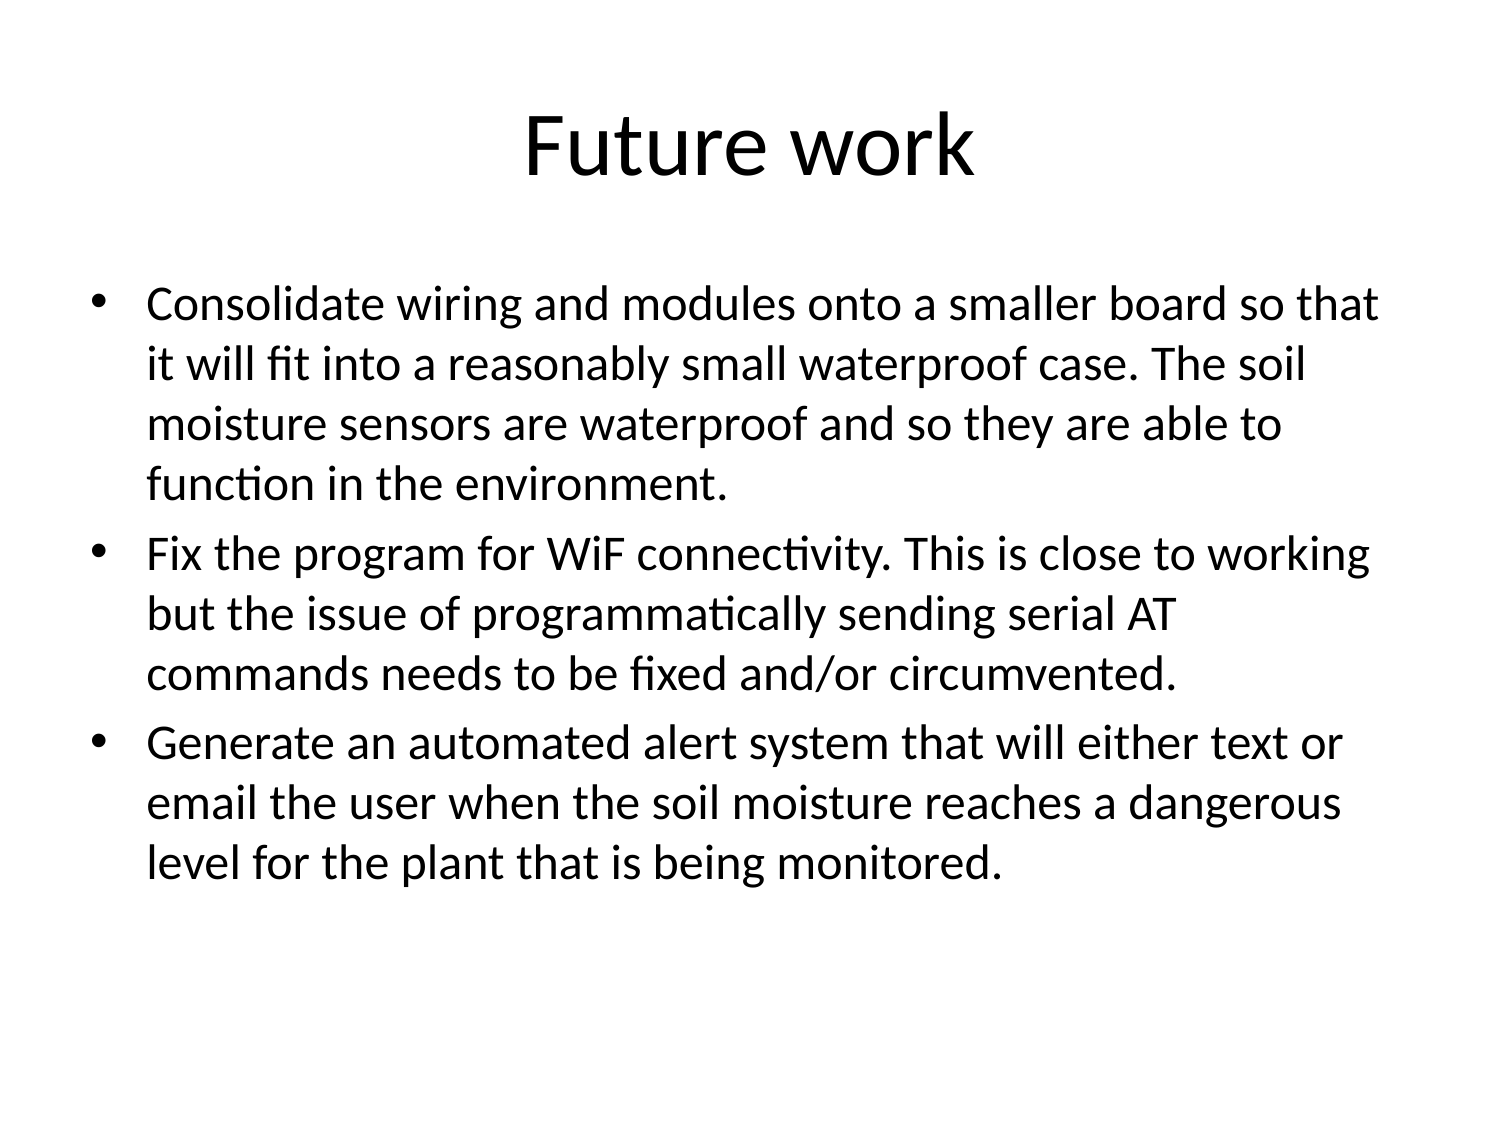

# Future work
Consolidate wiring and modules onto a smaller board so that it will fit into a reasonably small waterproof case. The soil moisture sensors are waterproof and so they are able to function in the environment.
Fix the program for WiF connectivity. This is close to working but the issue of programmatically sending serial AT commands needs to be fixed and/or circumvented.
Generate an automated alert system that will either text or email the user when the soil moisture reaches a dangerous level for the plant that is being monitored.